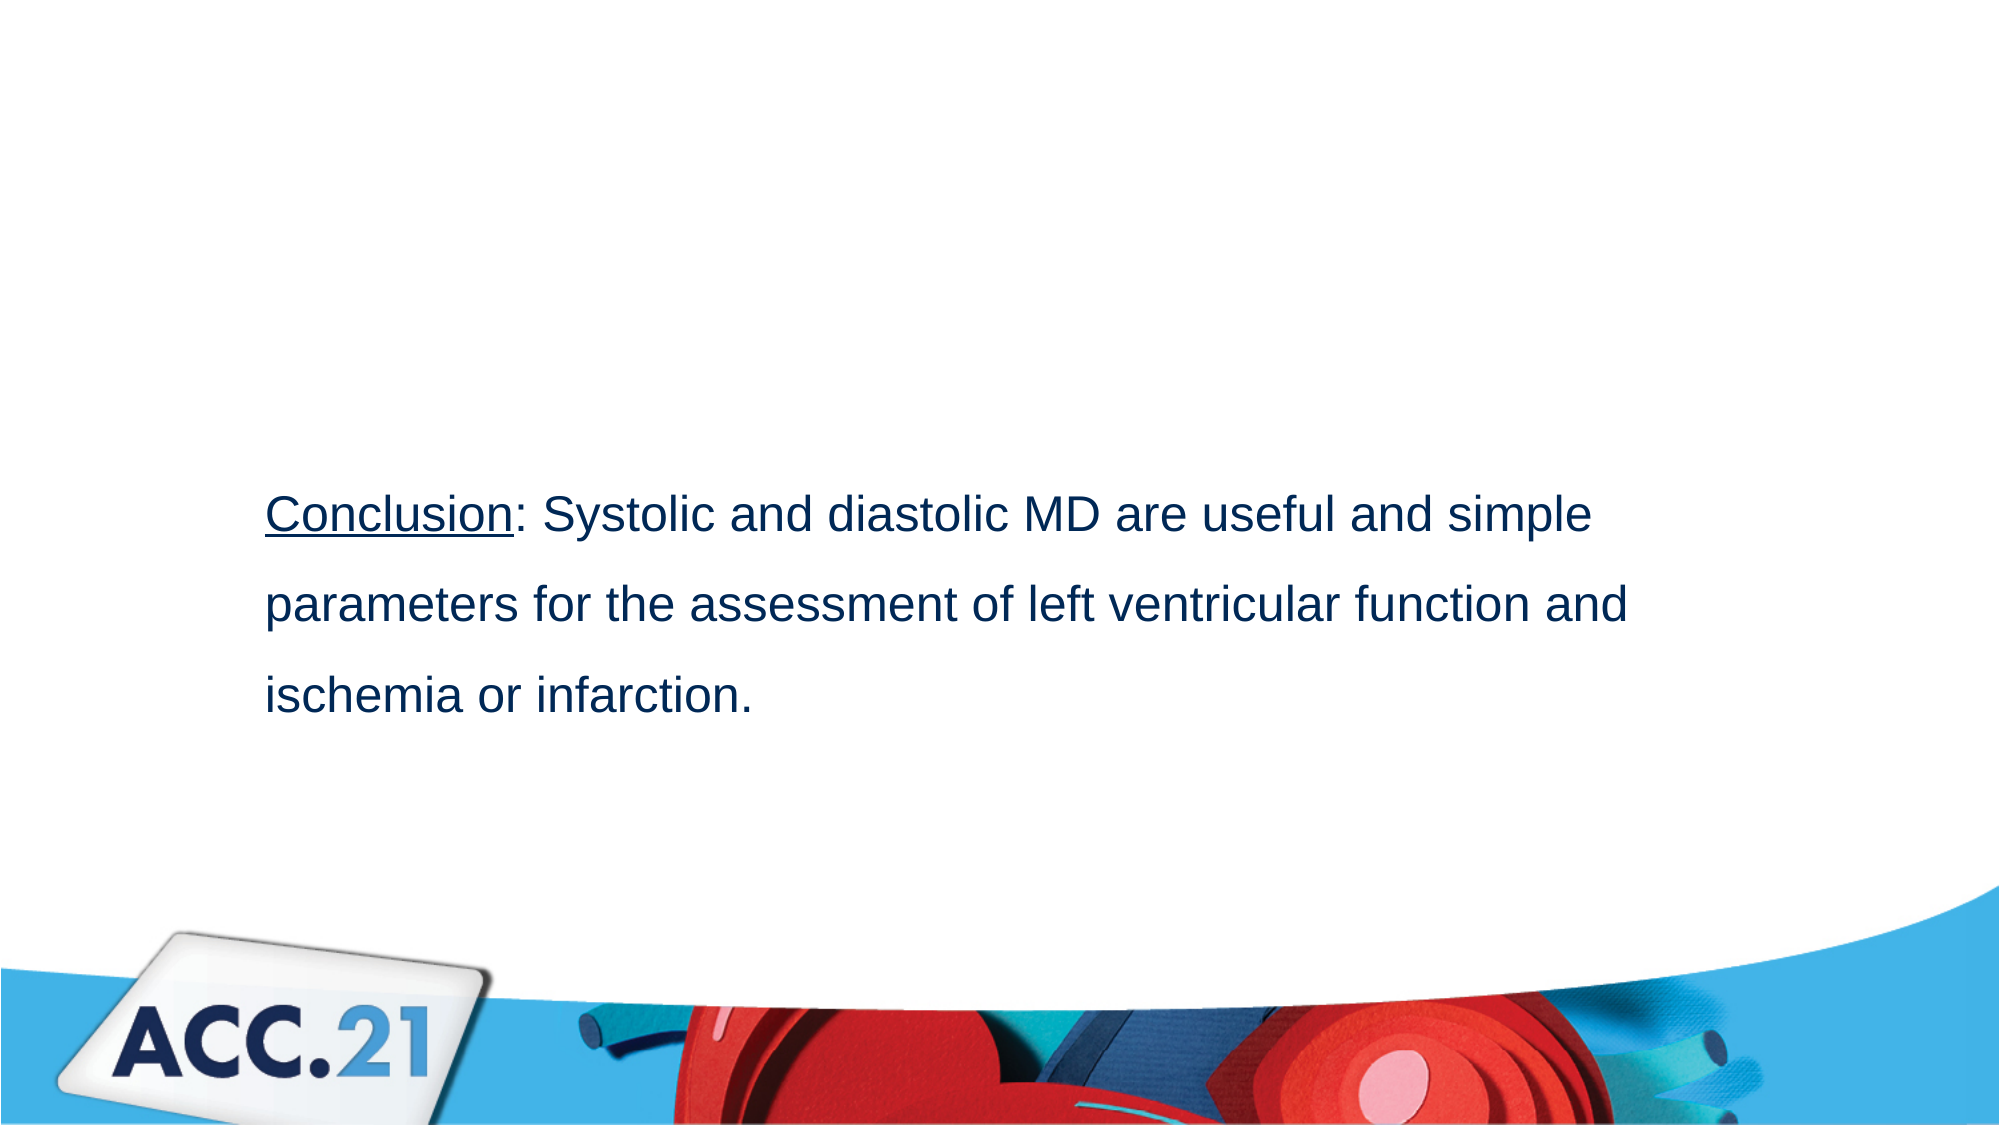

# Conclusion: Systolic and diastolic MD are useful and simple parameters for the assessment of left ventricular function and ischemia or infarction.